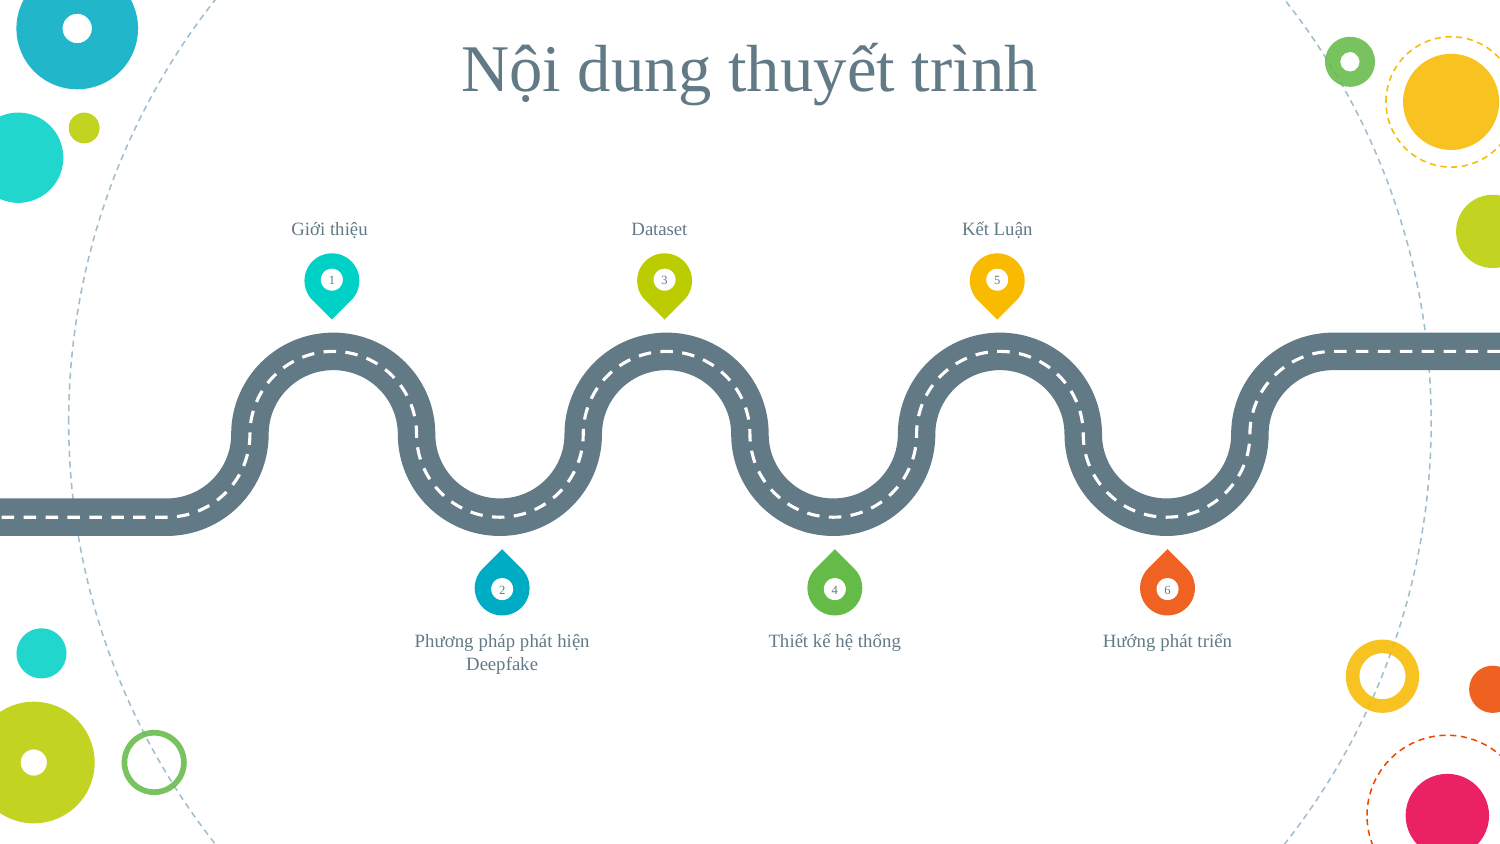

Nội dung thuyết trình
Giới thiệu
Dataset
Kết Luận

1

3

5

2

4

6
Phương pháp phát hiện Deepfake
Thiết kế hệ thống
Hướng phát triển